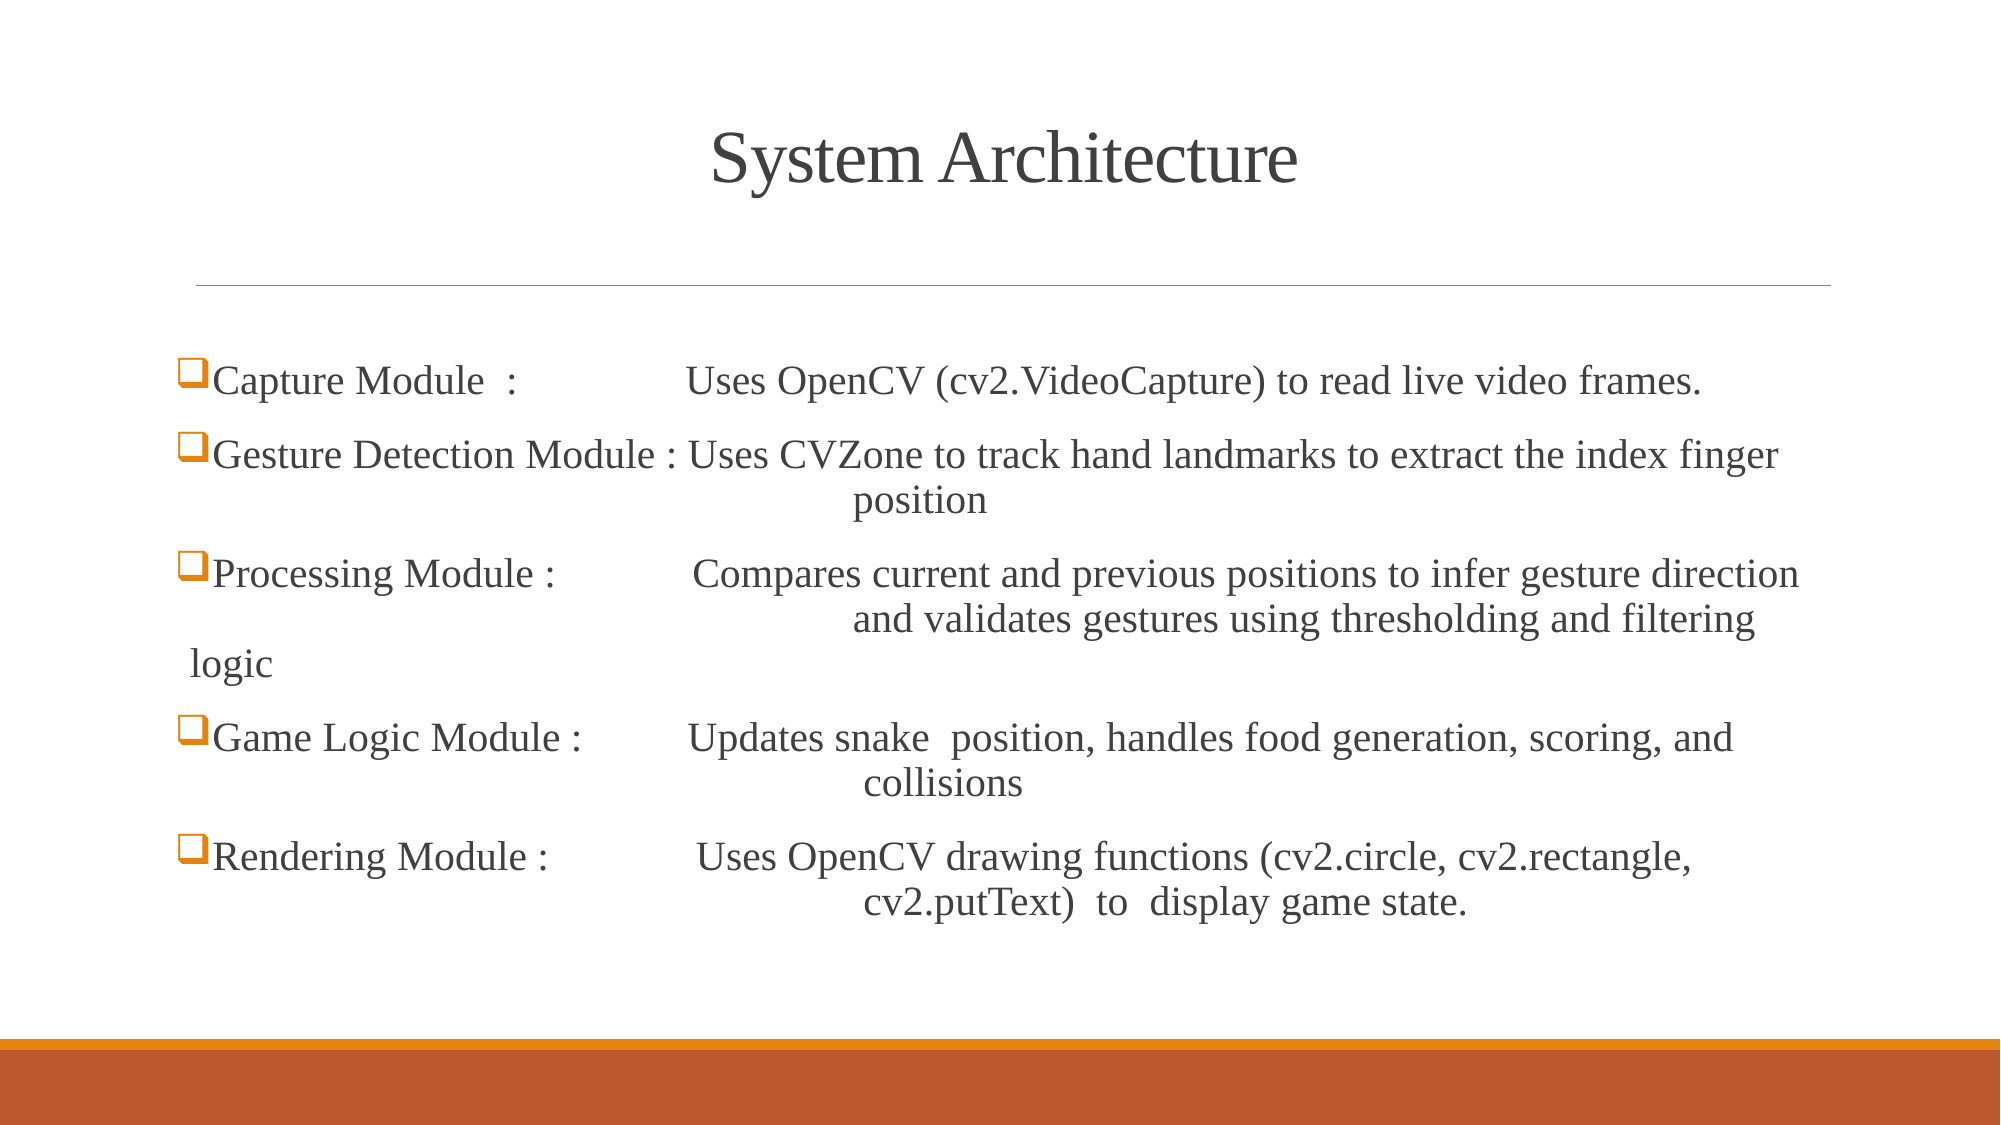

# System Architecture
Capture Module  :                Uses OpenCV (cv2.VideoCapture) to read live video frames.
Gesture Detection Module : Uses CVZone to track hand landmarks to extract the index finger 				      position
Processing Module :             Compares current and previous positions to infer gesture direction   				      and validates gestures using thresholding and filtering logic
Game Logic Module :          Updates snake  position, handles food generation, scoring, and 				       collisions
Rendering Module :              Uses OpenCV drawing functions (cv2.circle, cv2.rectangle, 				       cv2.putText)  to  display game state.